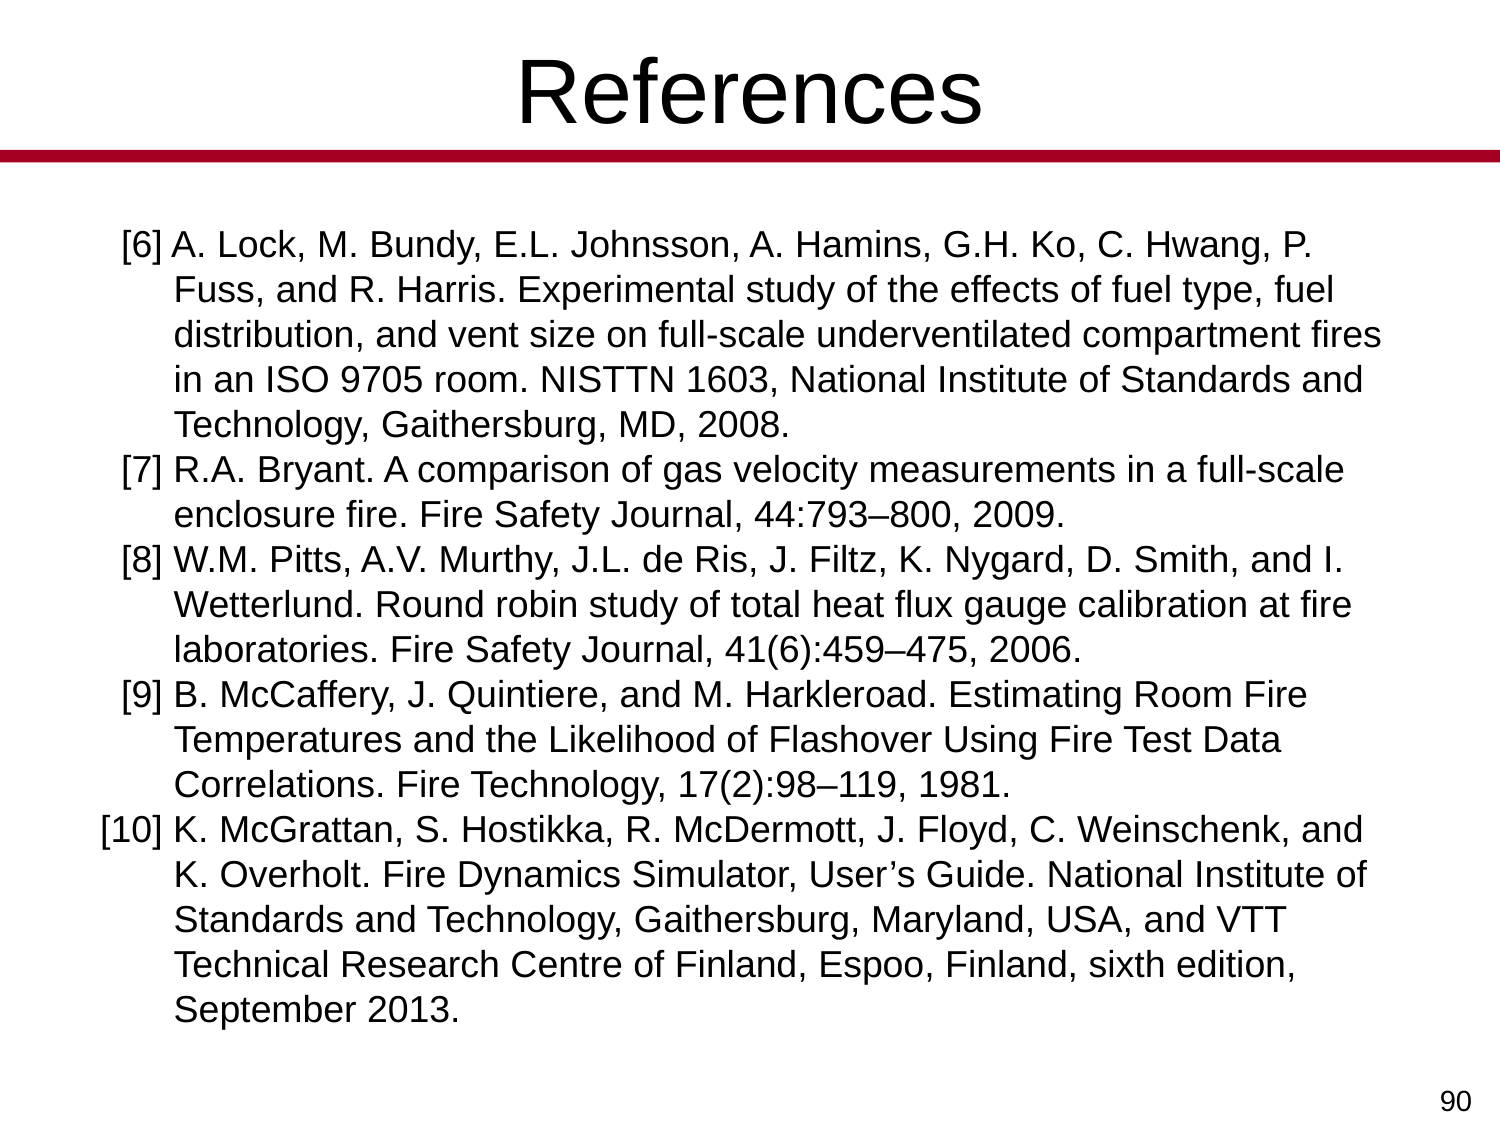

# References
   [6] A. Lock, M. Bundy, E.L. Johnsson, A. Hamins, G.H. Ko, C. Hwang, P.
        Fuss, and R. Harris. Experimental study of the effects of fuel type, fuel
        distribution, and vent size on full-scale underventilated compartment fires
        in an ISO 9705 room. NISTTN 1603, National Institute of Standards and
        Technology, Gaithersburg, MD, 2008.
   [7] R.A. Bryant. A comparison of gas velocity measurements in a full-scale
        enclosure fire. Fire Safety Journal, 44:793–800, 2009.
   [8] W.M. Pitts, A.V. Murthy, J.L. de Ris, J. Filtz, K. Nygard, D. Smith, and I.
        Wetterlund. Round robin study of total heat flux gauge calibration at fire
        laboratories. Fire Safety Journal, 41(6):459–475, 2006.
   [9] B. McCaffery, J. Quintiere, and M. Harkleroad. Estimating Room Fire
        Temperatures and the Likelihood of Flashover Using Fire Test Data
        Correlations. Fire Technology, 17(2):98–119, 1981.
 [10] K. McGrattan, S. Hostikka, R. McDermott, J. Floyd, C. Weinschenk, and
        K. Overholt. Fire Dynamics Simulator, User’s Guide. National Institute of
        Standards and Technology, Gaithersburg, Maryland, USA, and VTT
        Technical Research Centre of Finland, Espoo, Finland, sixth edition,
        September 2013.